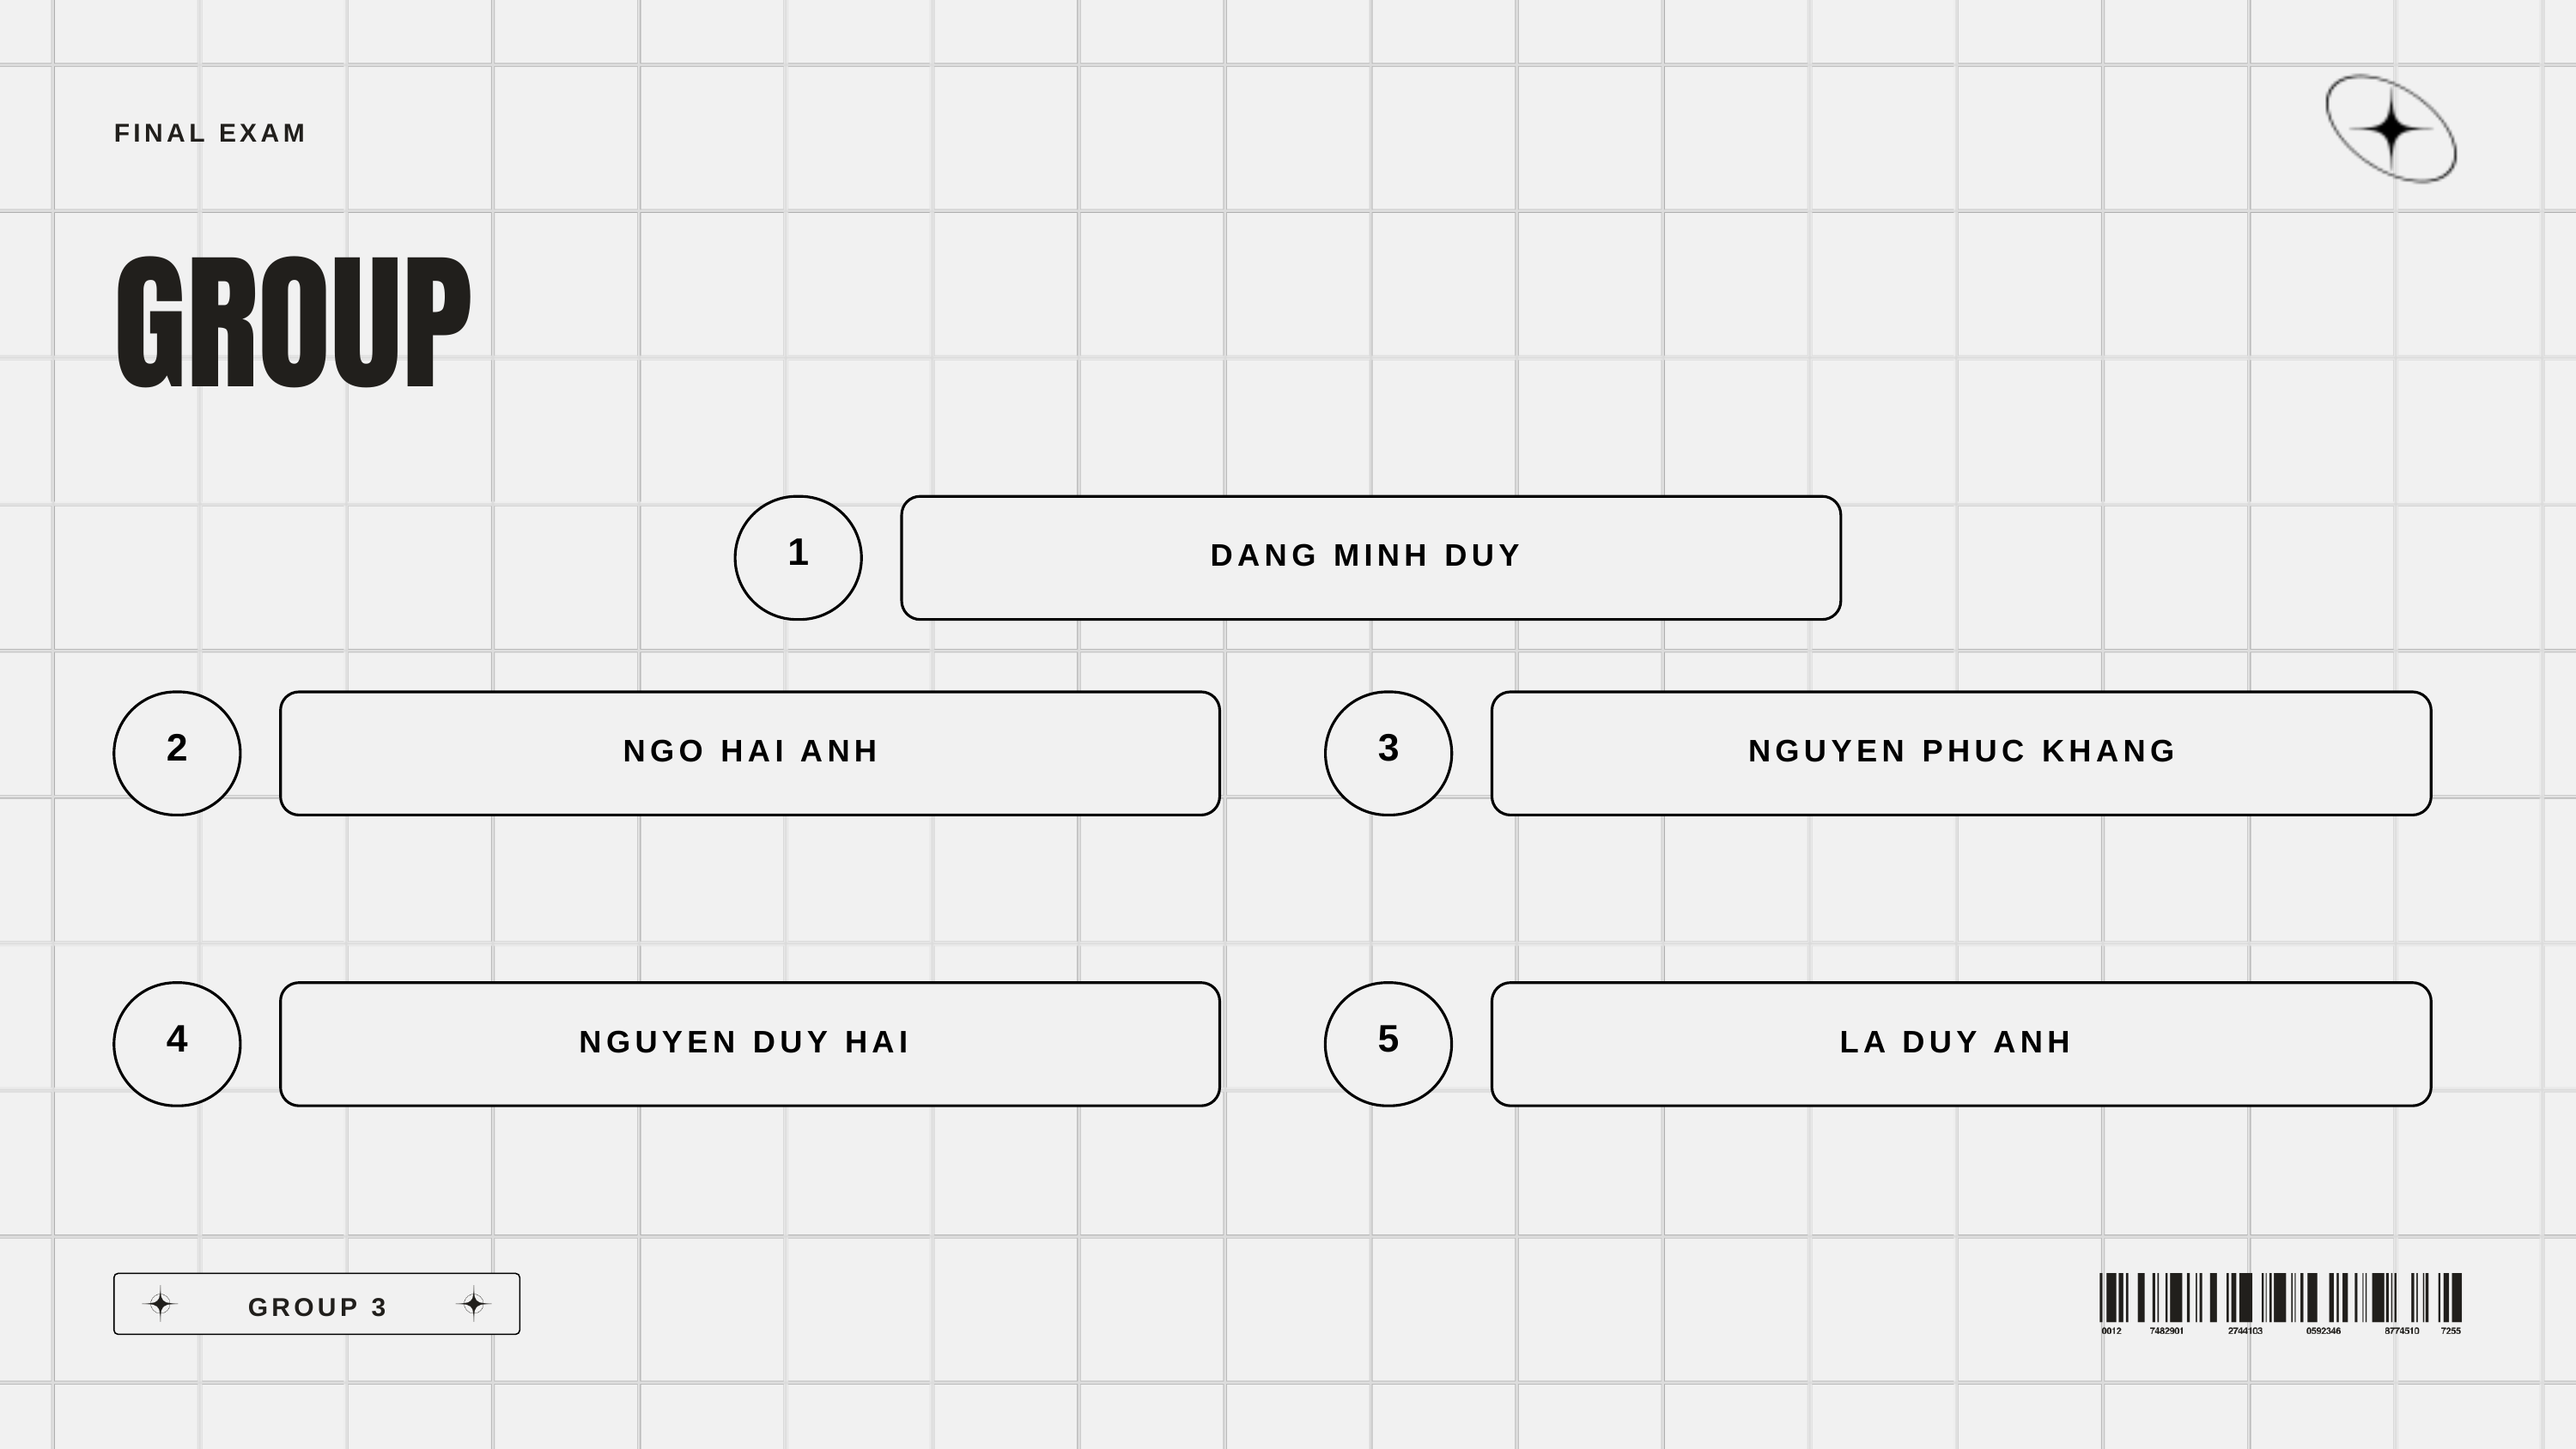

FINAL EXAM
GROUP

1

DANG MINH DUY

3

NGUYEN PHUC KHANG

2

NGO HAI ANH

5

LA DUY ANH

4

NGUYEN DUY HAI

GROUP 3